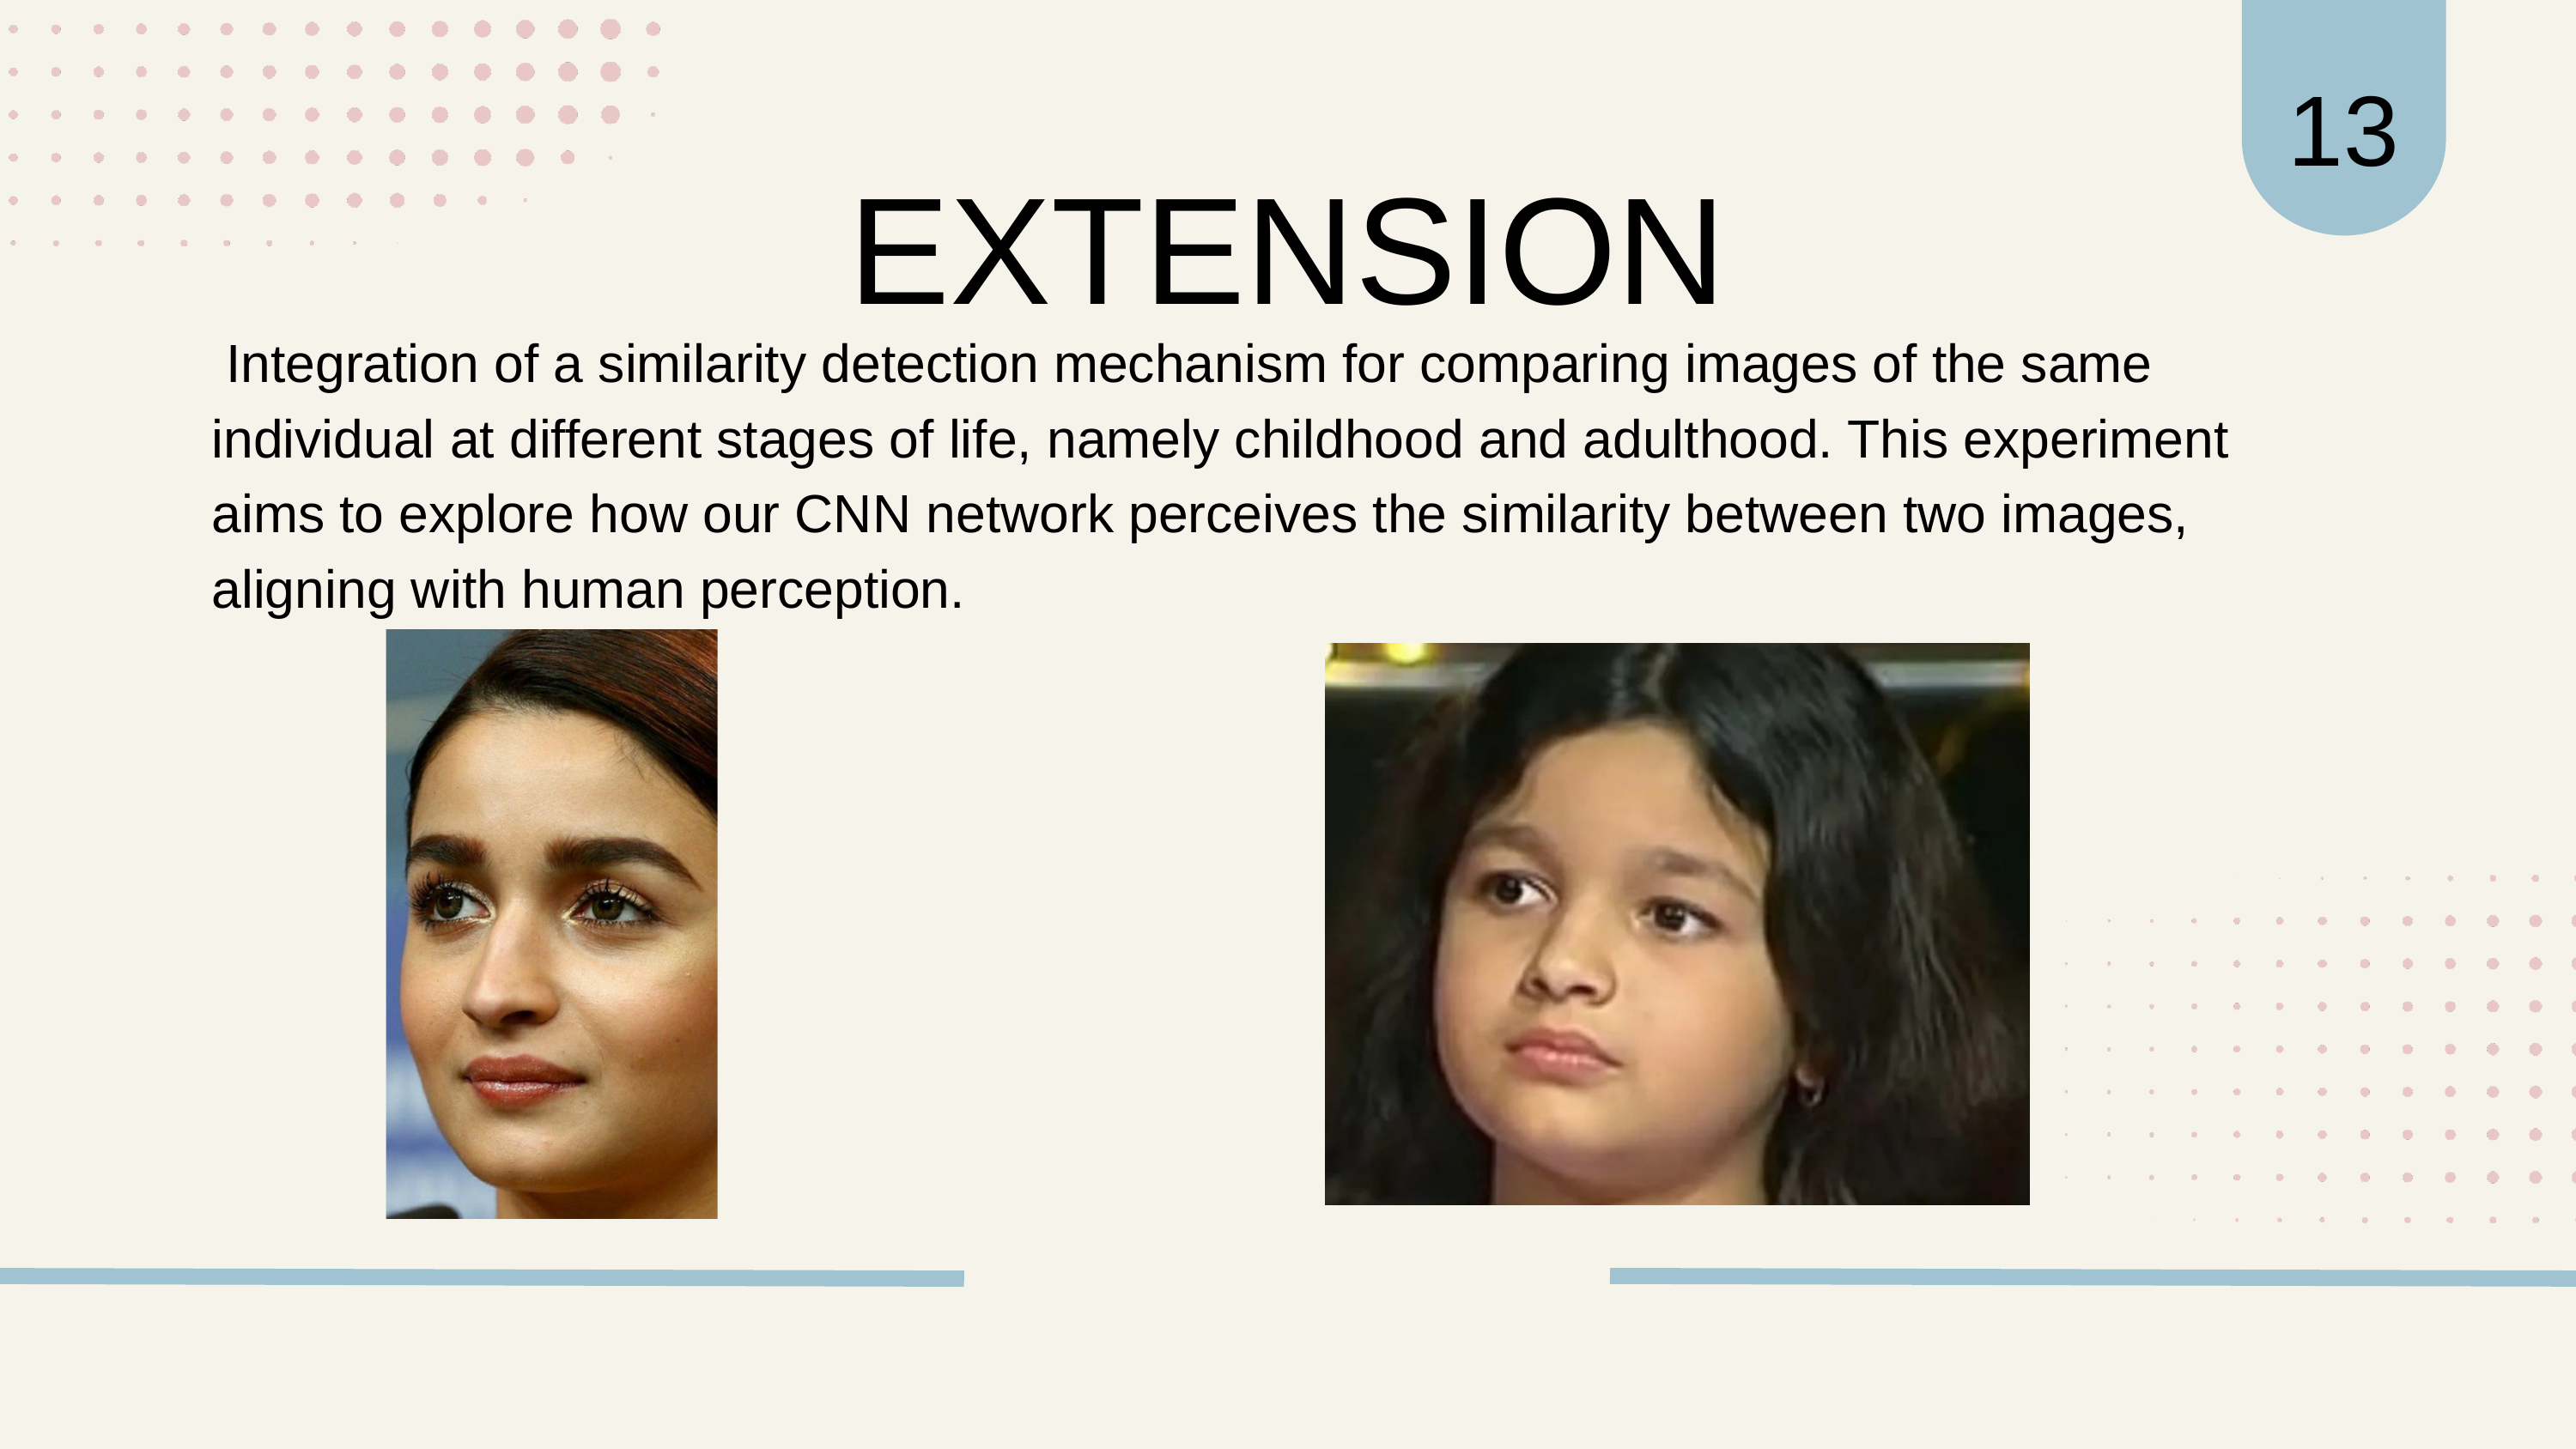

13

EXTENSION
 Integration of a similarity detection mechanism for comparing images of the same individual at different stages of life, namely childhood and adulthood. This experiment aims to explore how our CNN network perceives the similarity between two images, aligning with human perception.